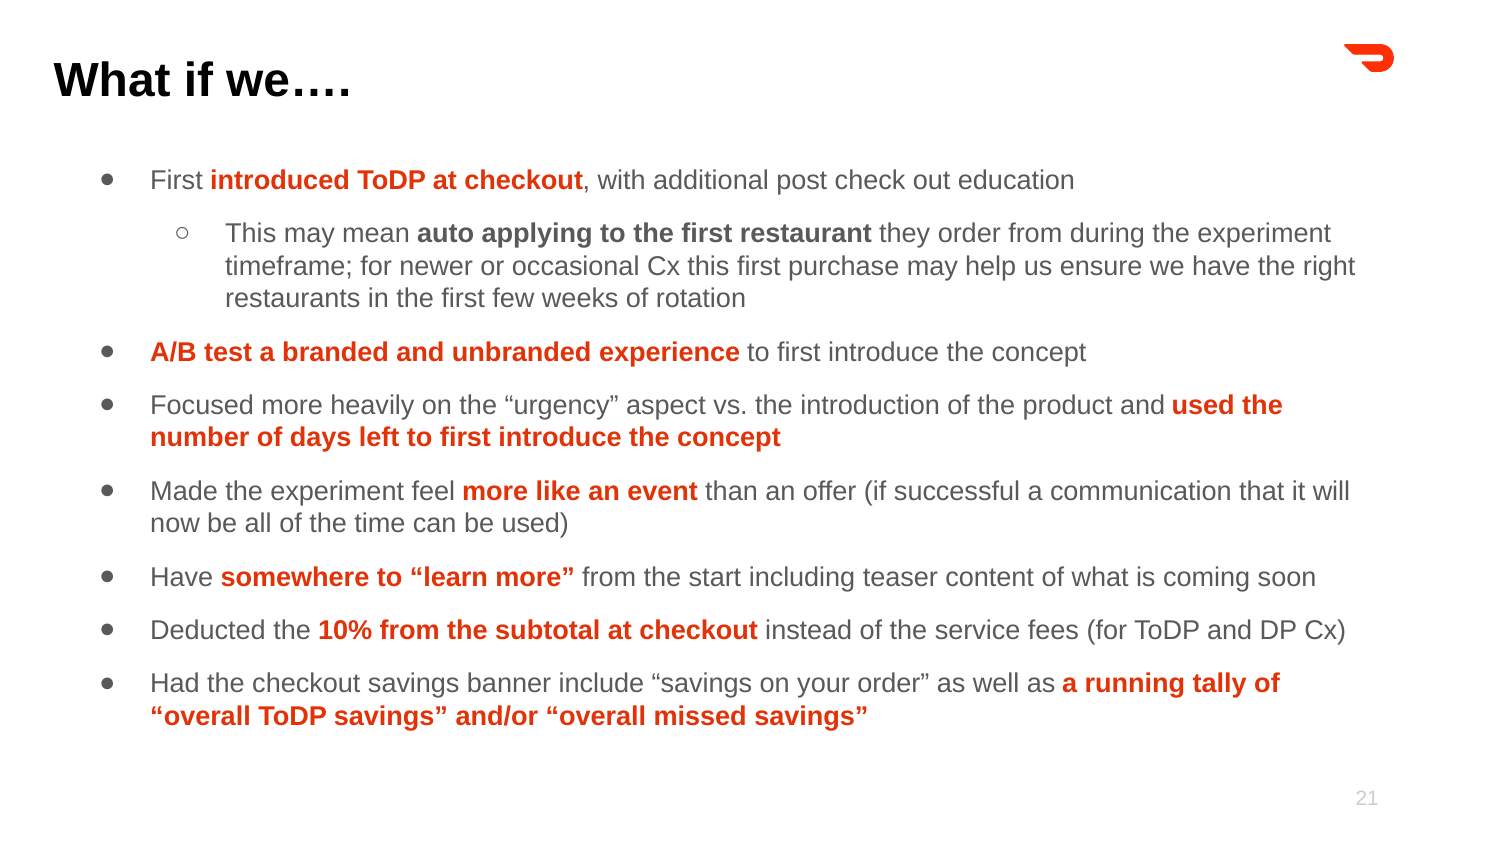

What if we….
First introduced ToDP at checkout, with additional post check out education
This may mean auto applying to the first restaurant they order from during the experiment timeframe; for newer or occasional Cx this first purchase may help us ensure we have the right restaurants in the first few weeks of rotation
A/B test a branded and unbranded experience to first introduce the concept
Focused more heavily on the “urgency” aspect vs. the introduction of the product and used the number of days left to first introduce the concept
Made the experiment feel more like an event than an offer (if successful a communication that it will now be all of the time can be used)
Have somewhere to “learn more” from the start including teaser content of what is coming soon
Deducted the 10% from the subtotal at checkout instead of the service fees (for ToDP and DP Cx)
Had the checkout savings banner include “savings on your order” as well as a running tally of “overall ToDP savings” and/or “overall missed savings”
21